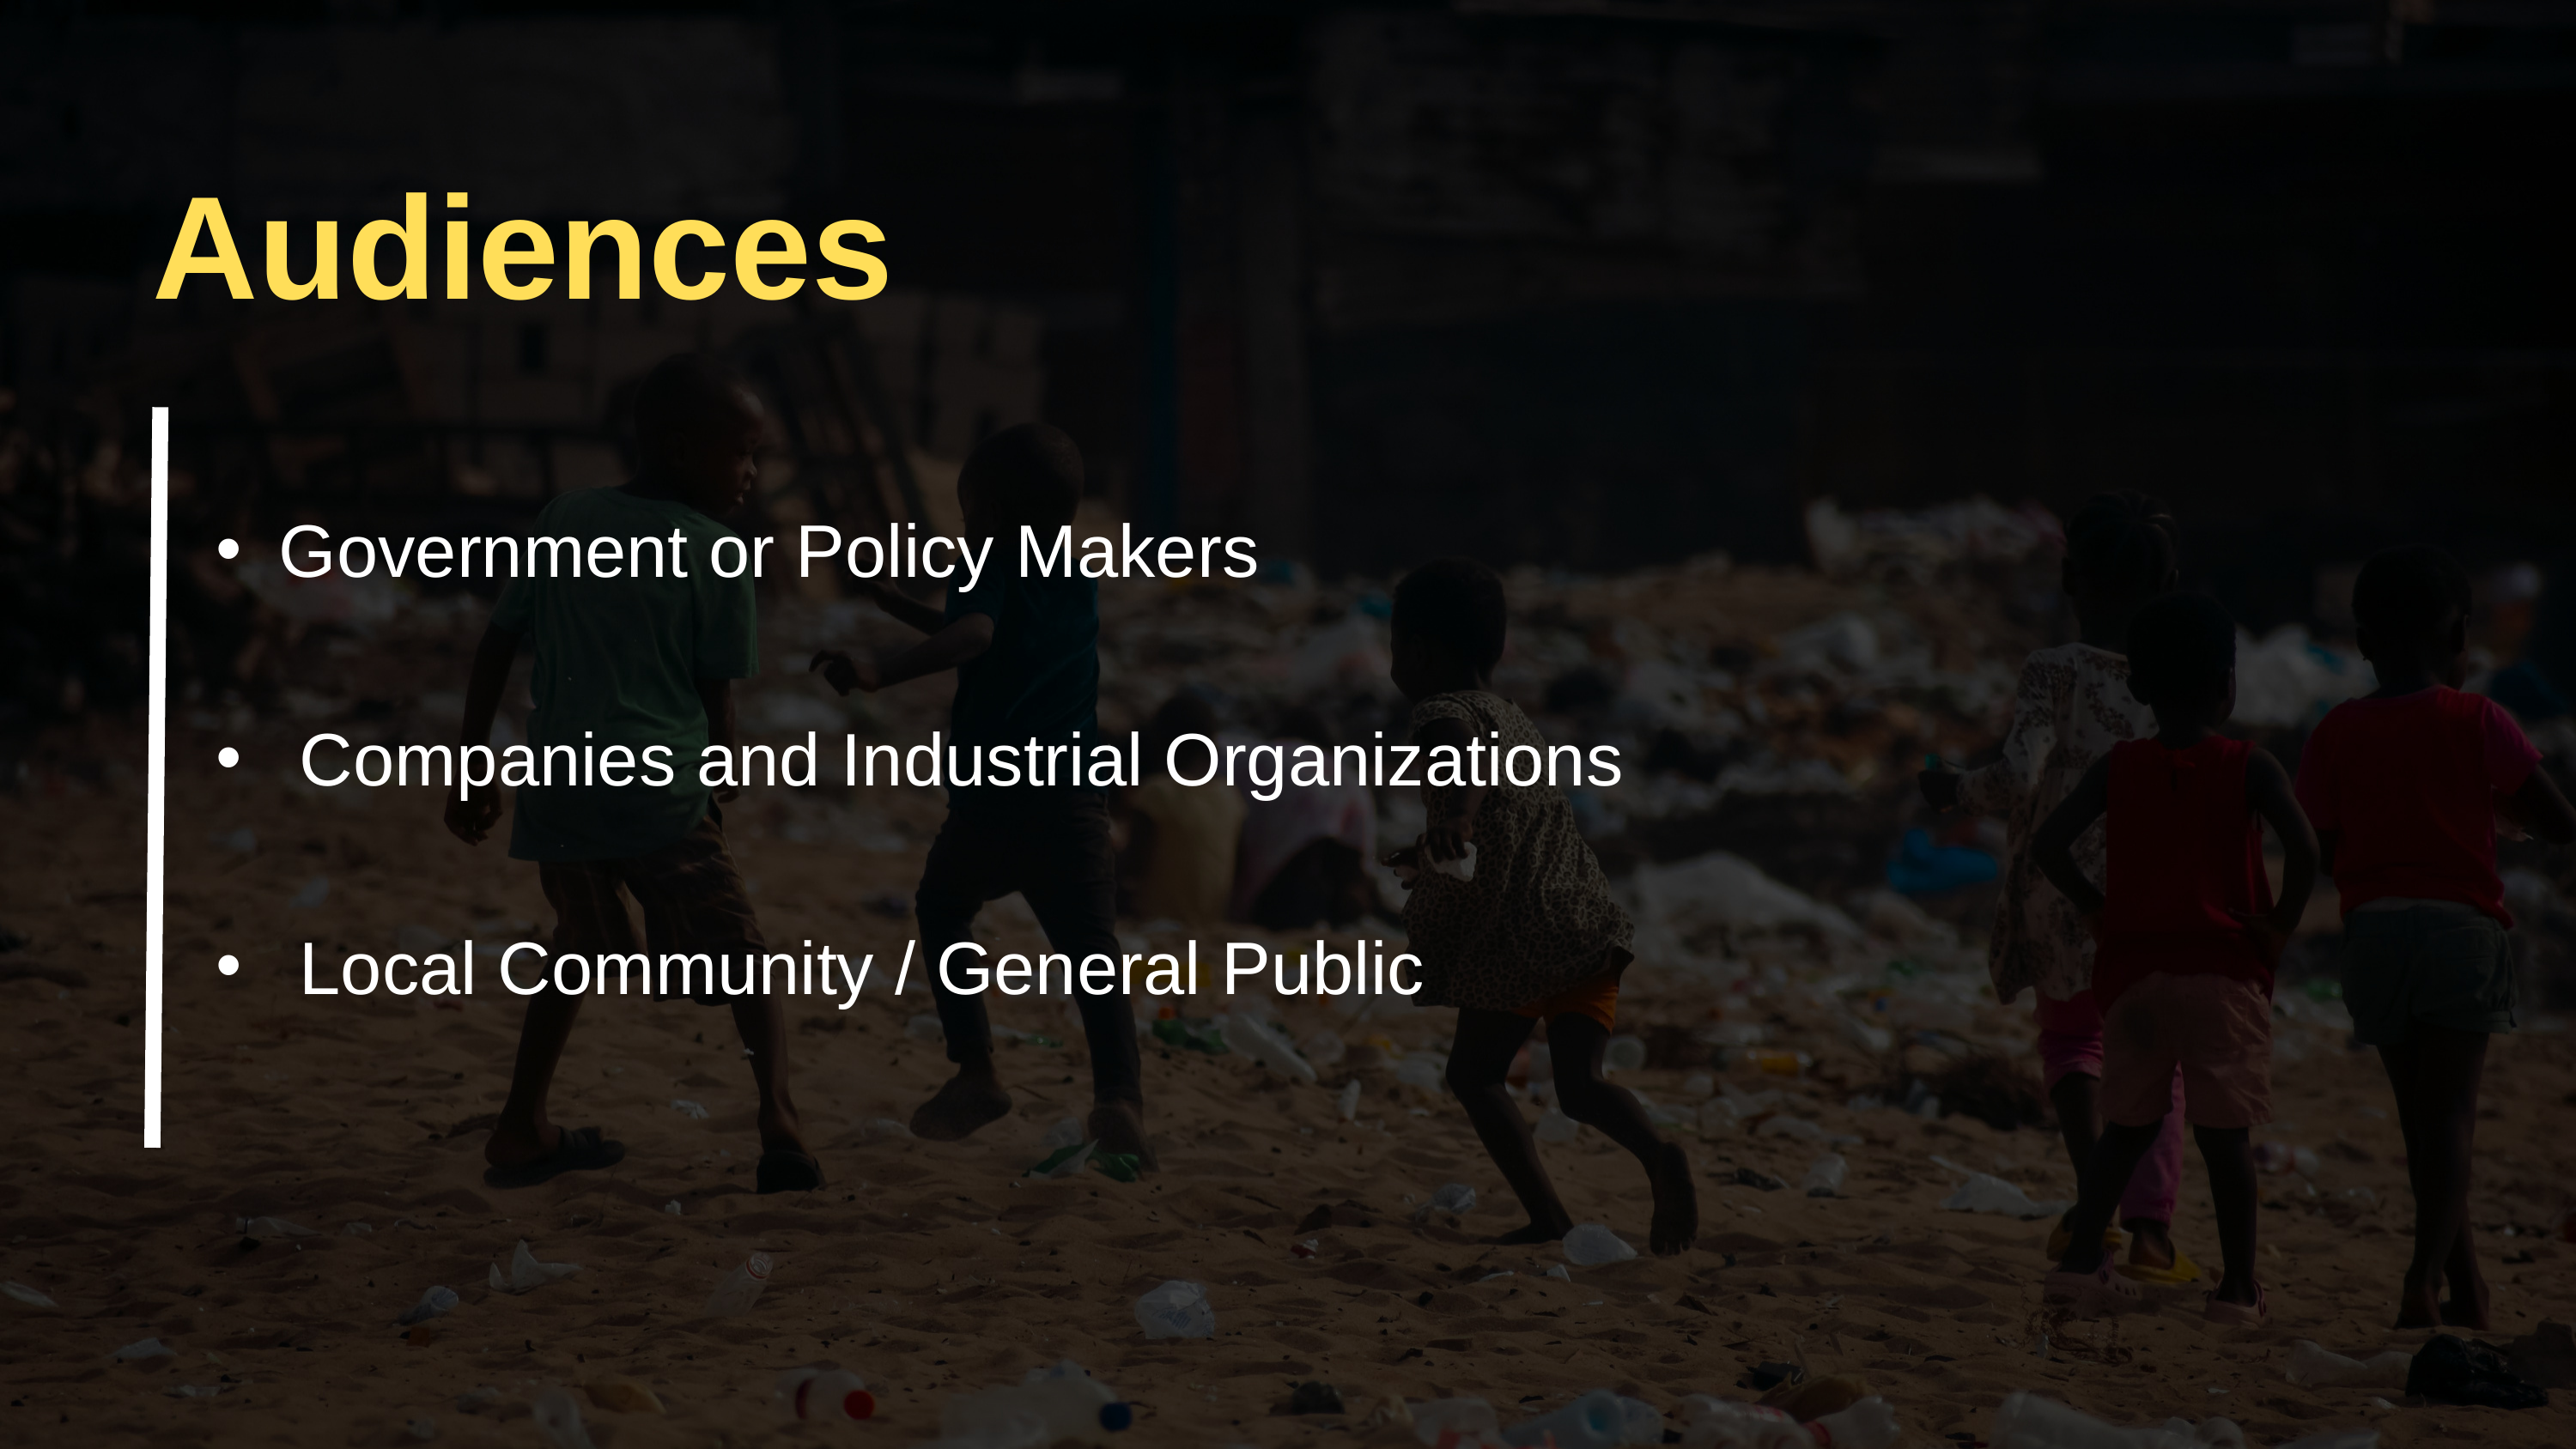

Audiences

Government or Policy Makers

 Companies and Industrial Organizations

 Local Community / General Public